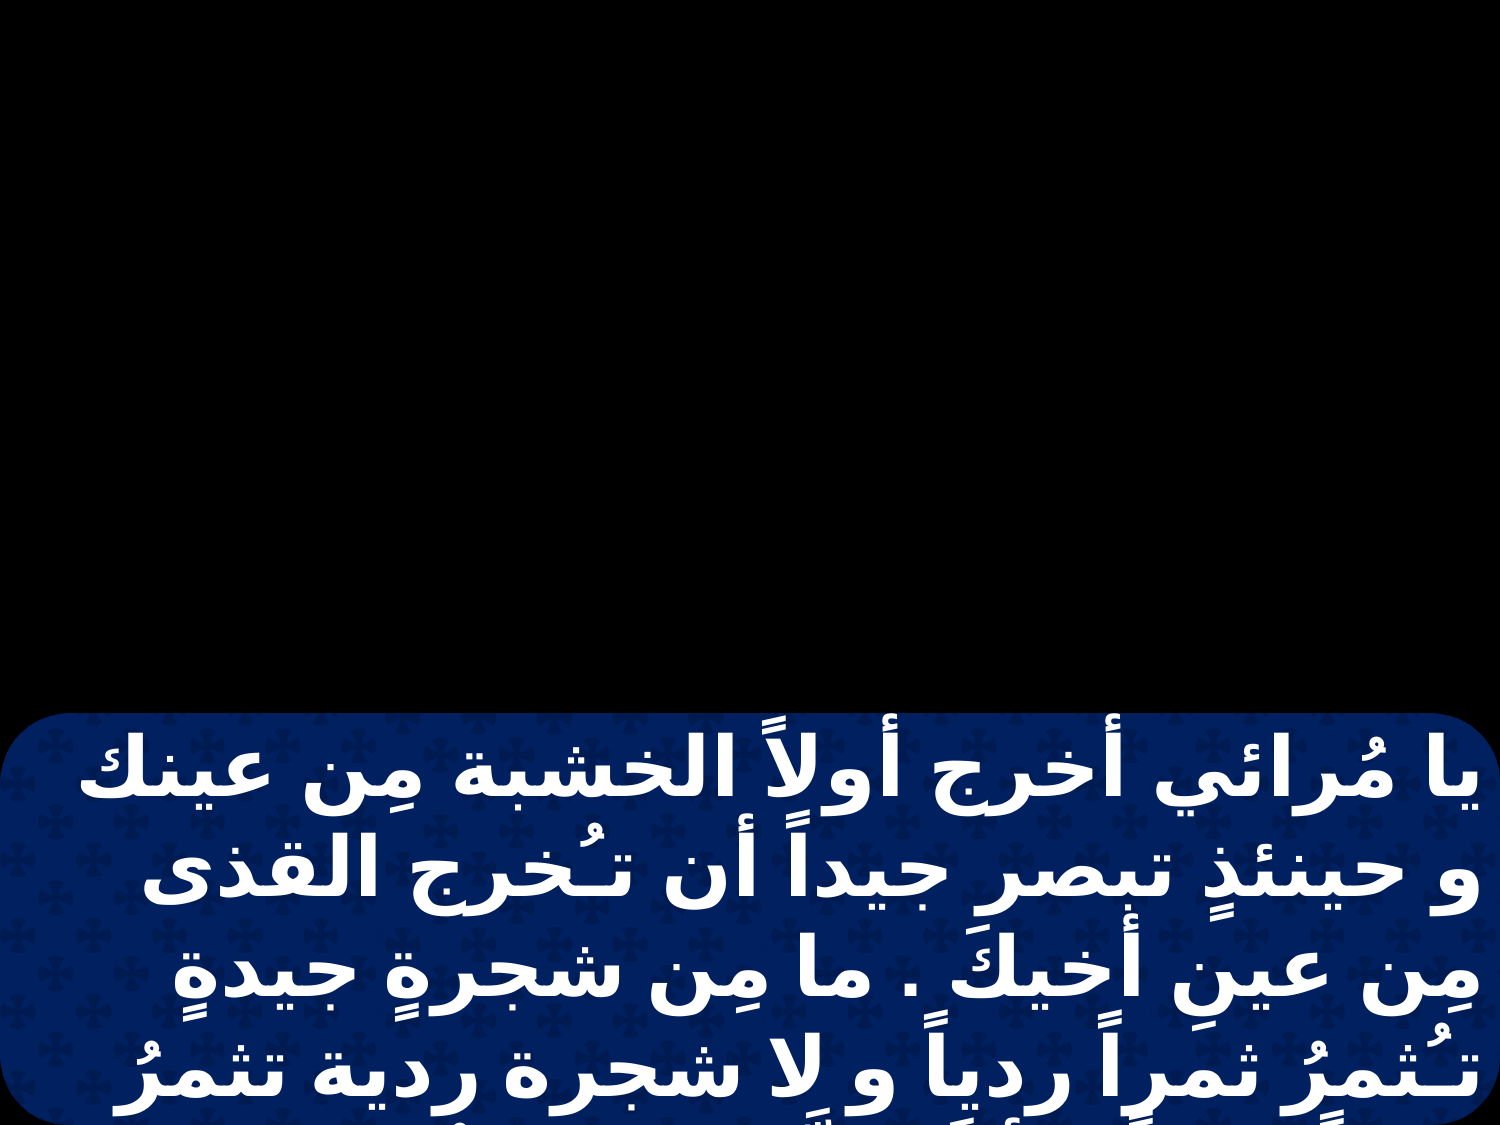

يا مُرائي أخرج أولاً الخشبة مِن عينك و حينئذٍ تبصر جيداً أن تـُخرج القذى مِن عينِ أخيكَ . ما مِن شجرةٍ جيدةٍ تـُثمرُ ثمراً ردياً و لا شجرة ردية تثمرُ ثمراً جيداً . لأنَّ كلَّ شجرة تـُعرفُ مِن ثمرها .